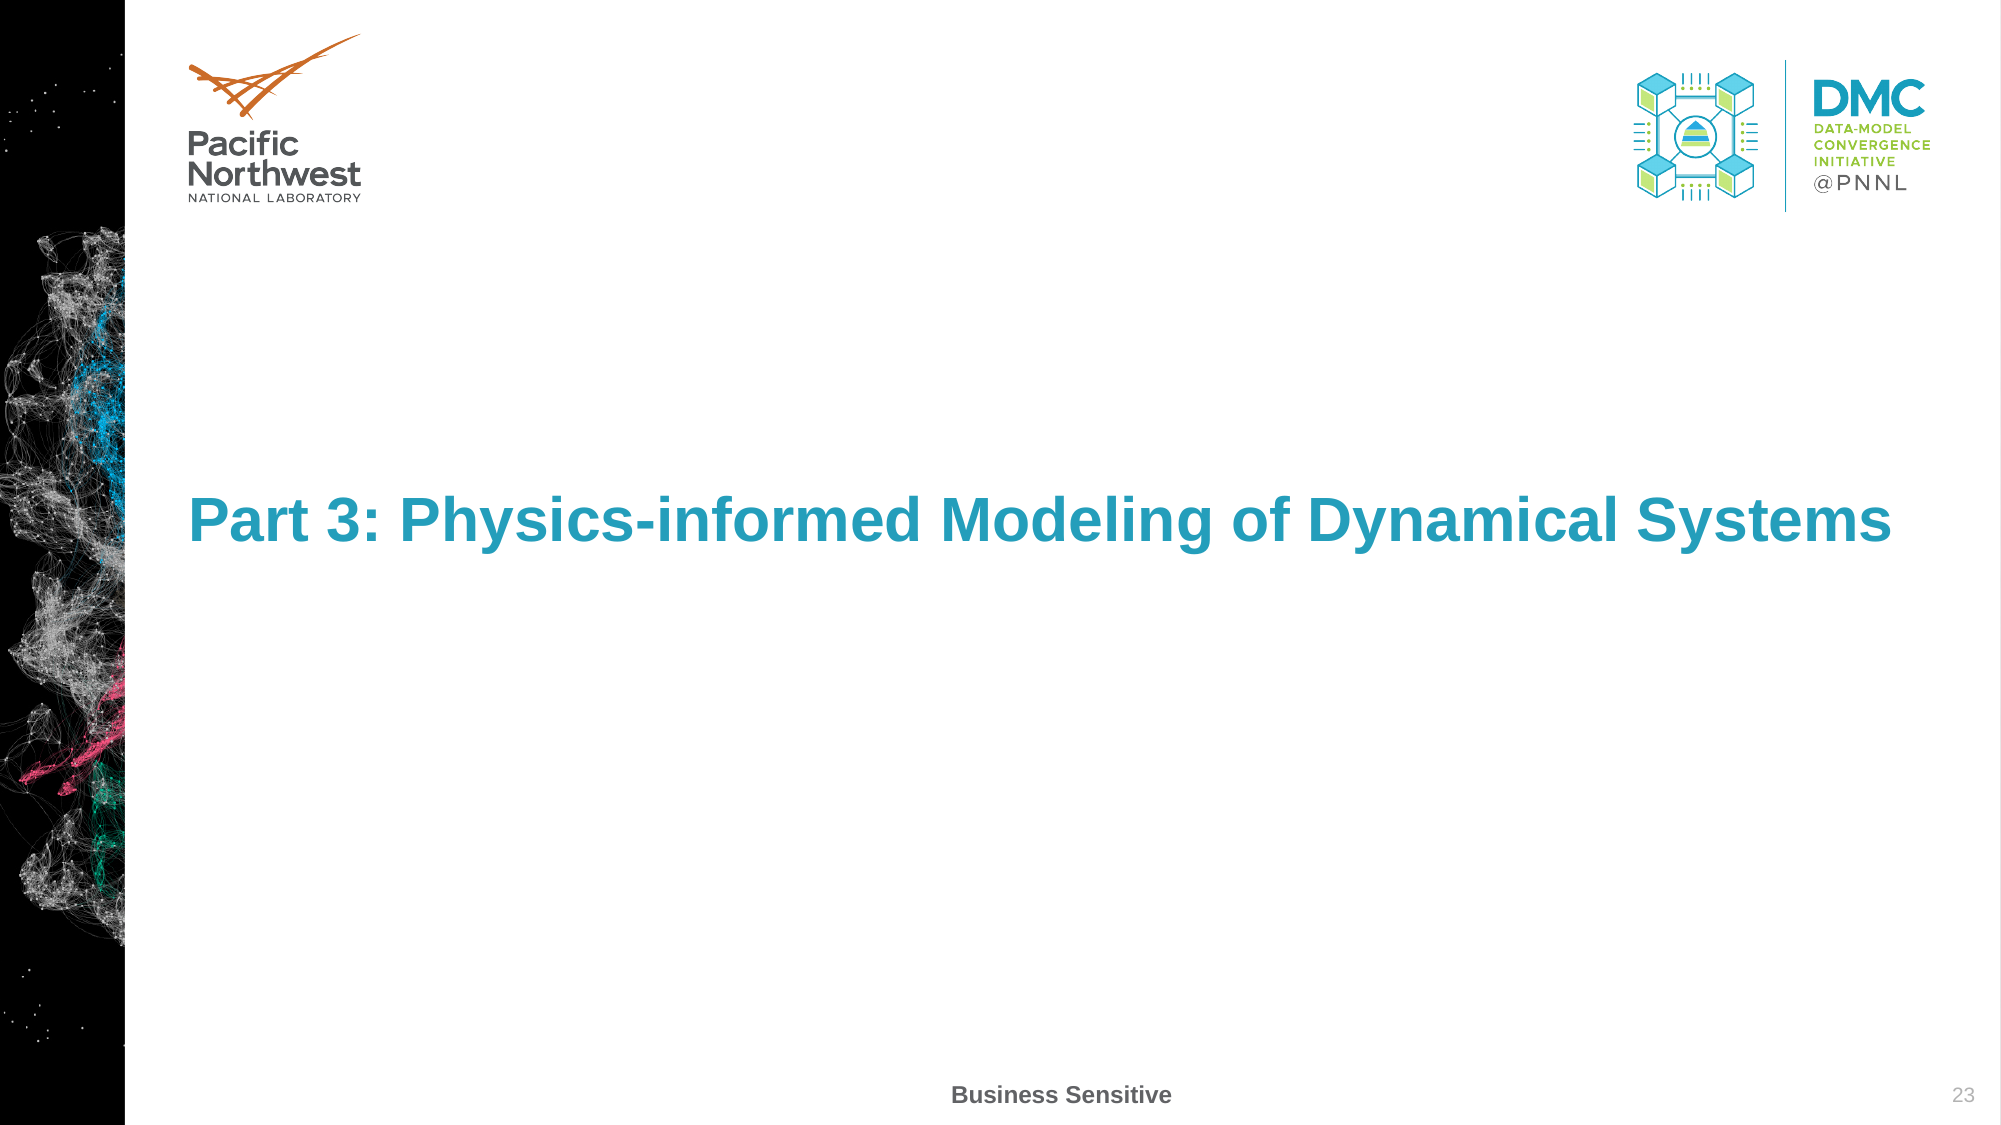

Part 3: Physics-informed Modeling of Dynamical Systems
23